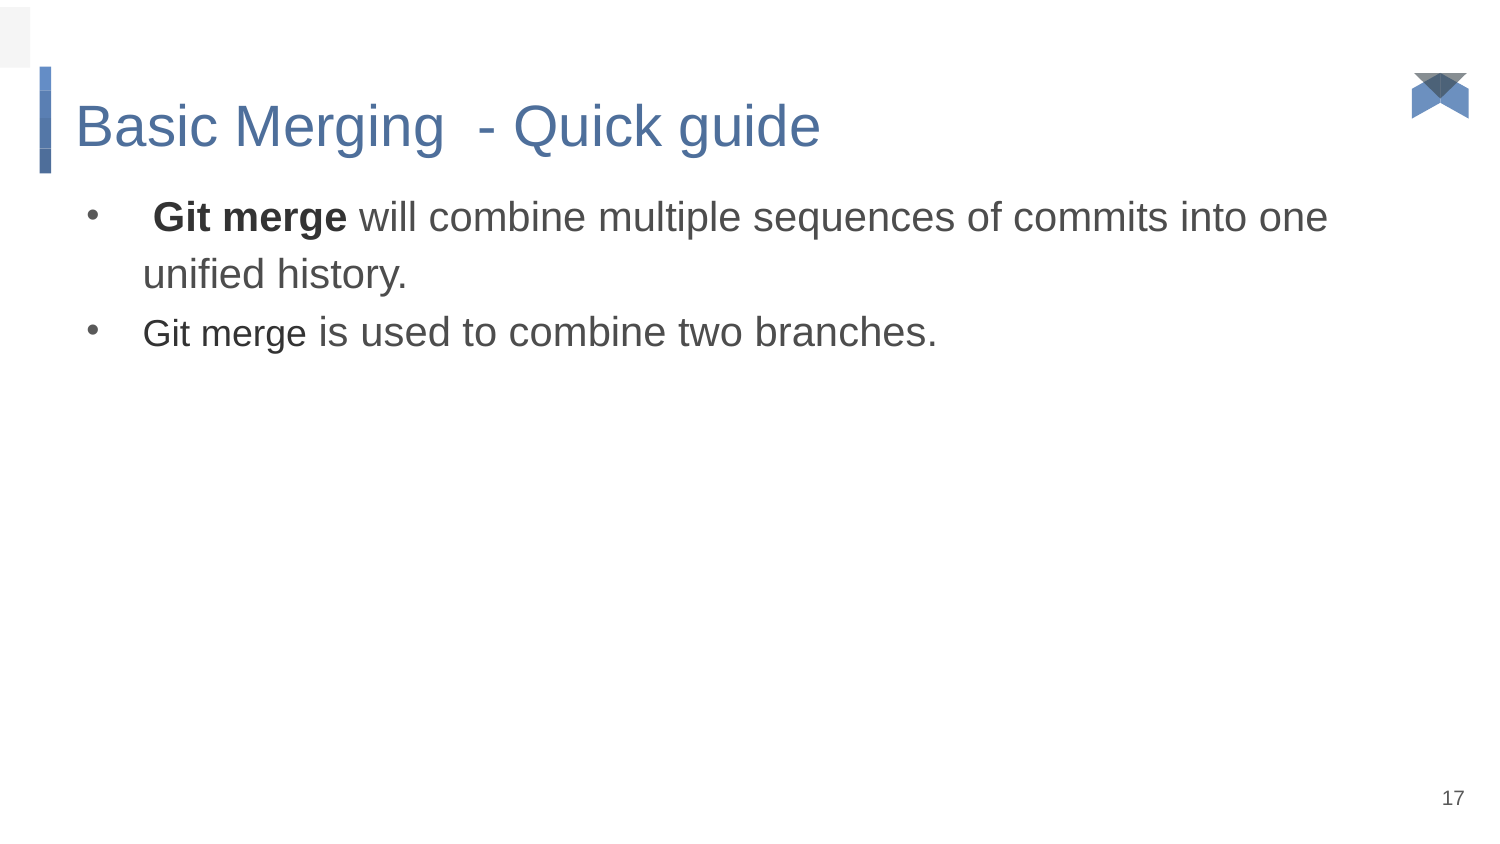

# Basic Merging  - Quick guide
 Git merge will combine multiple sequences of commits into one unified history.
Git merge is used to combine two branches.

17